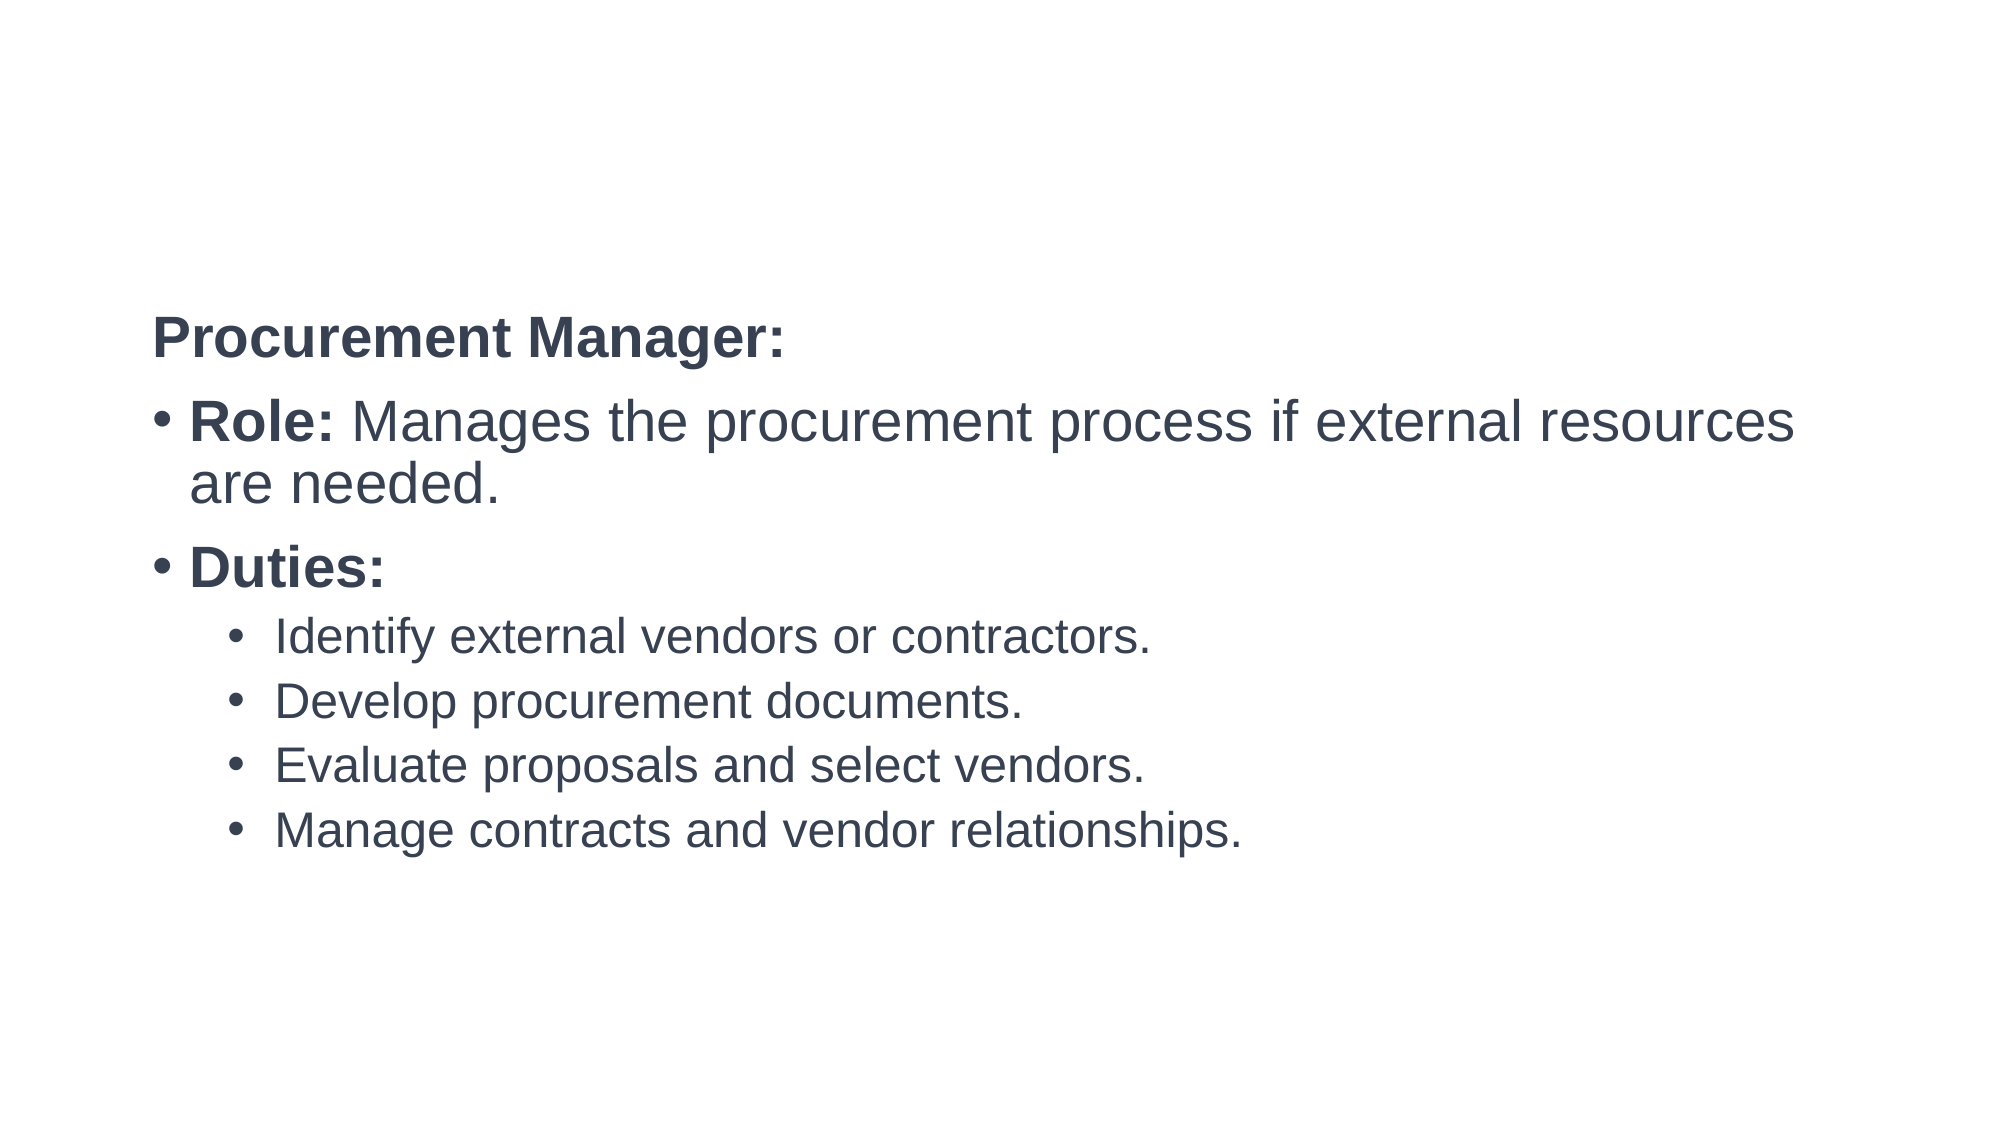

#
Procurement Manager:
Role: Manages the procurement process if external resources are needed.
Duties:
Identify external vendors or contractors.
Develop procurement documents.
Evaluate proposals and select vendors.
Manage contracts and vendor relationships.